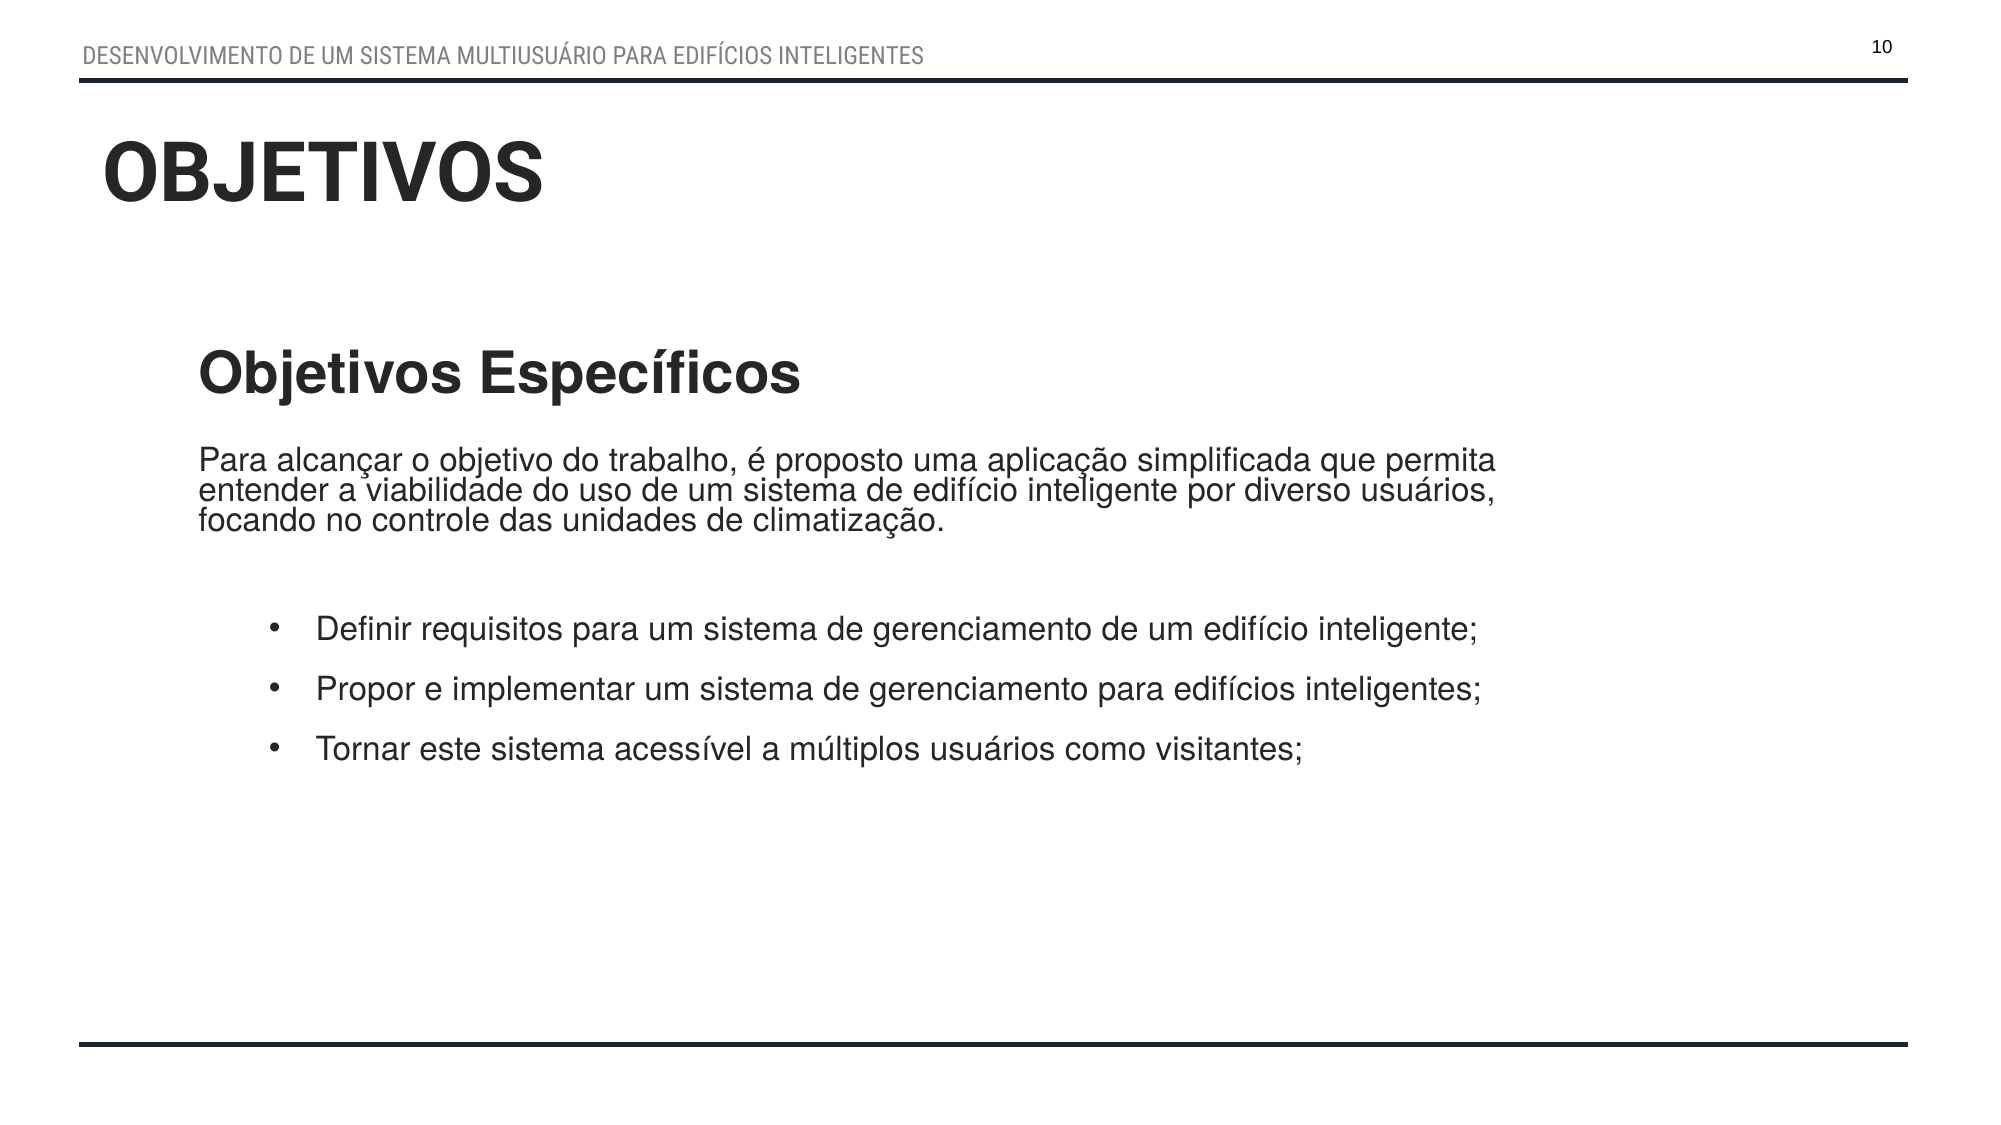

10
DESENVOLVIMENTO DE UM SISTEMA MULTIUSUÁRIO PARA EDIFÍCIOS INTELIGENTES
OBJETIVOS
Objetivos Específicos
Para alcançar o objetivo do trabalho, é proposto uma aplicação simplificada que permita entender a viabilidade do uso de um sistema de edifício inteligente por diverso usuários, focando no controle das unidades de climatização.
Definir requisitos para um sistema de gerenciamento de um edifício inteligente;
Propor e implementar um sistema de gerenciamento para edifícios inteligentes;
Tornar este sistema acessível a múltiplos usuários como visitantes;